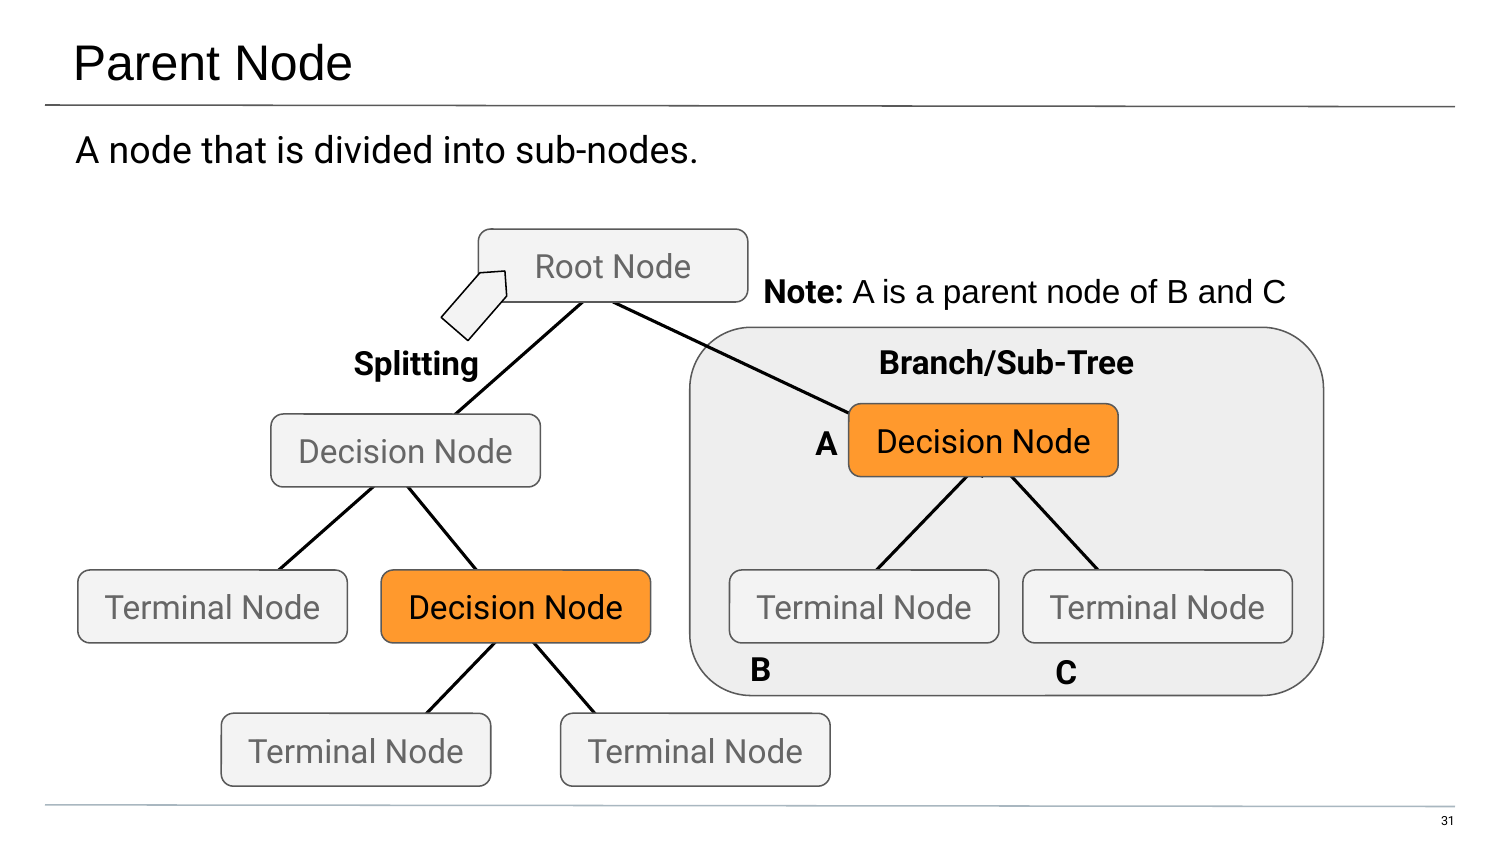

# Parent Node
A node that is divided into sub-nodes.
Root Node
Note: A is a parent node of B and C

Branch/Sub-Tree
Splitting

Decision Node
A
Decision Node
Terminal Node
Terminal Node
Terminal Node
Decision Node
B
C
Terminal Node
Terminal Node

31